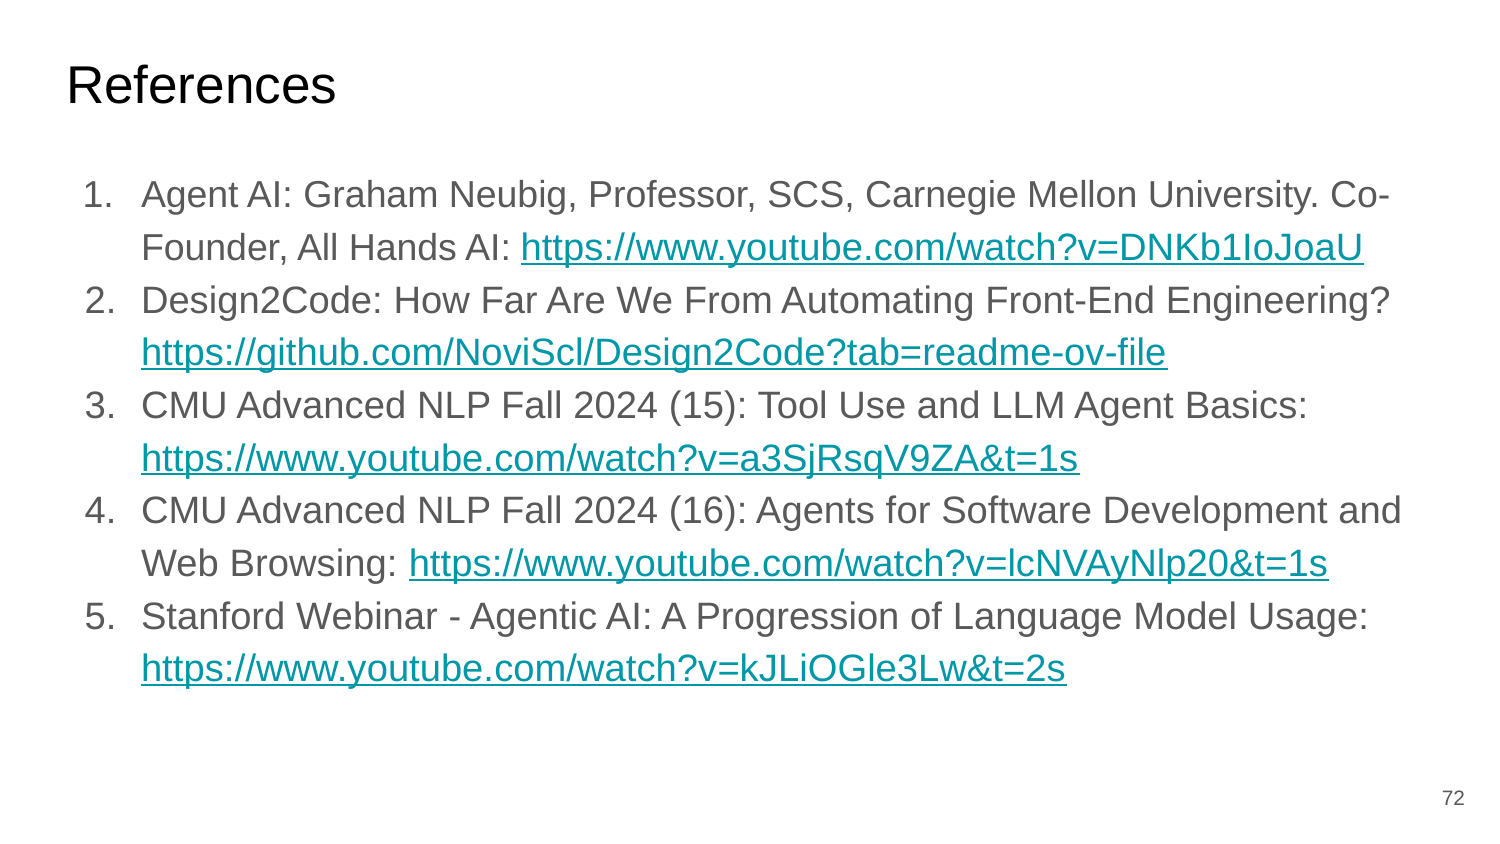

# References
Agent AI: Graham Neubig, Professor, SCS, Carnegie Mellon University. Co-Founder, All Hands AI: https://www.youtube.com/watch?v=DNKb1IoJoaU
Design2Code: How Far Are We From Automating Front-End Engineering? https://github.com/NoviScl/Design2Code?tab=readme-ov-file
CMU Advanced NLP Fall 2024 (15): Tool Use and LLM Agent Basics: https://www.youtube.com/watch?v=a3SjRsqV9ZA&t=1s
CMU Advanced NLP Fall 2024 (16): Agents for Software Development and Web Browsing: https://www.youtube.com/watch?v=lcNVAyNlp20&t=1s
Stanford Webinar - Agentic AI: A Progression of Language Model Usage: https://www.youtube.com/watch?v=kJLiOGle3Lw&t=2s
72